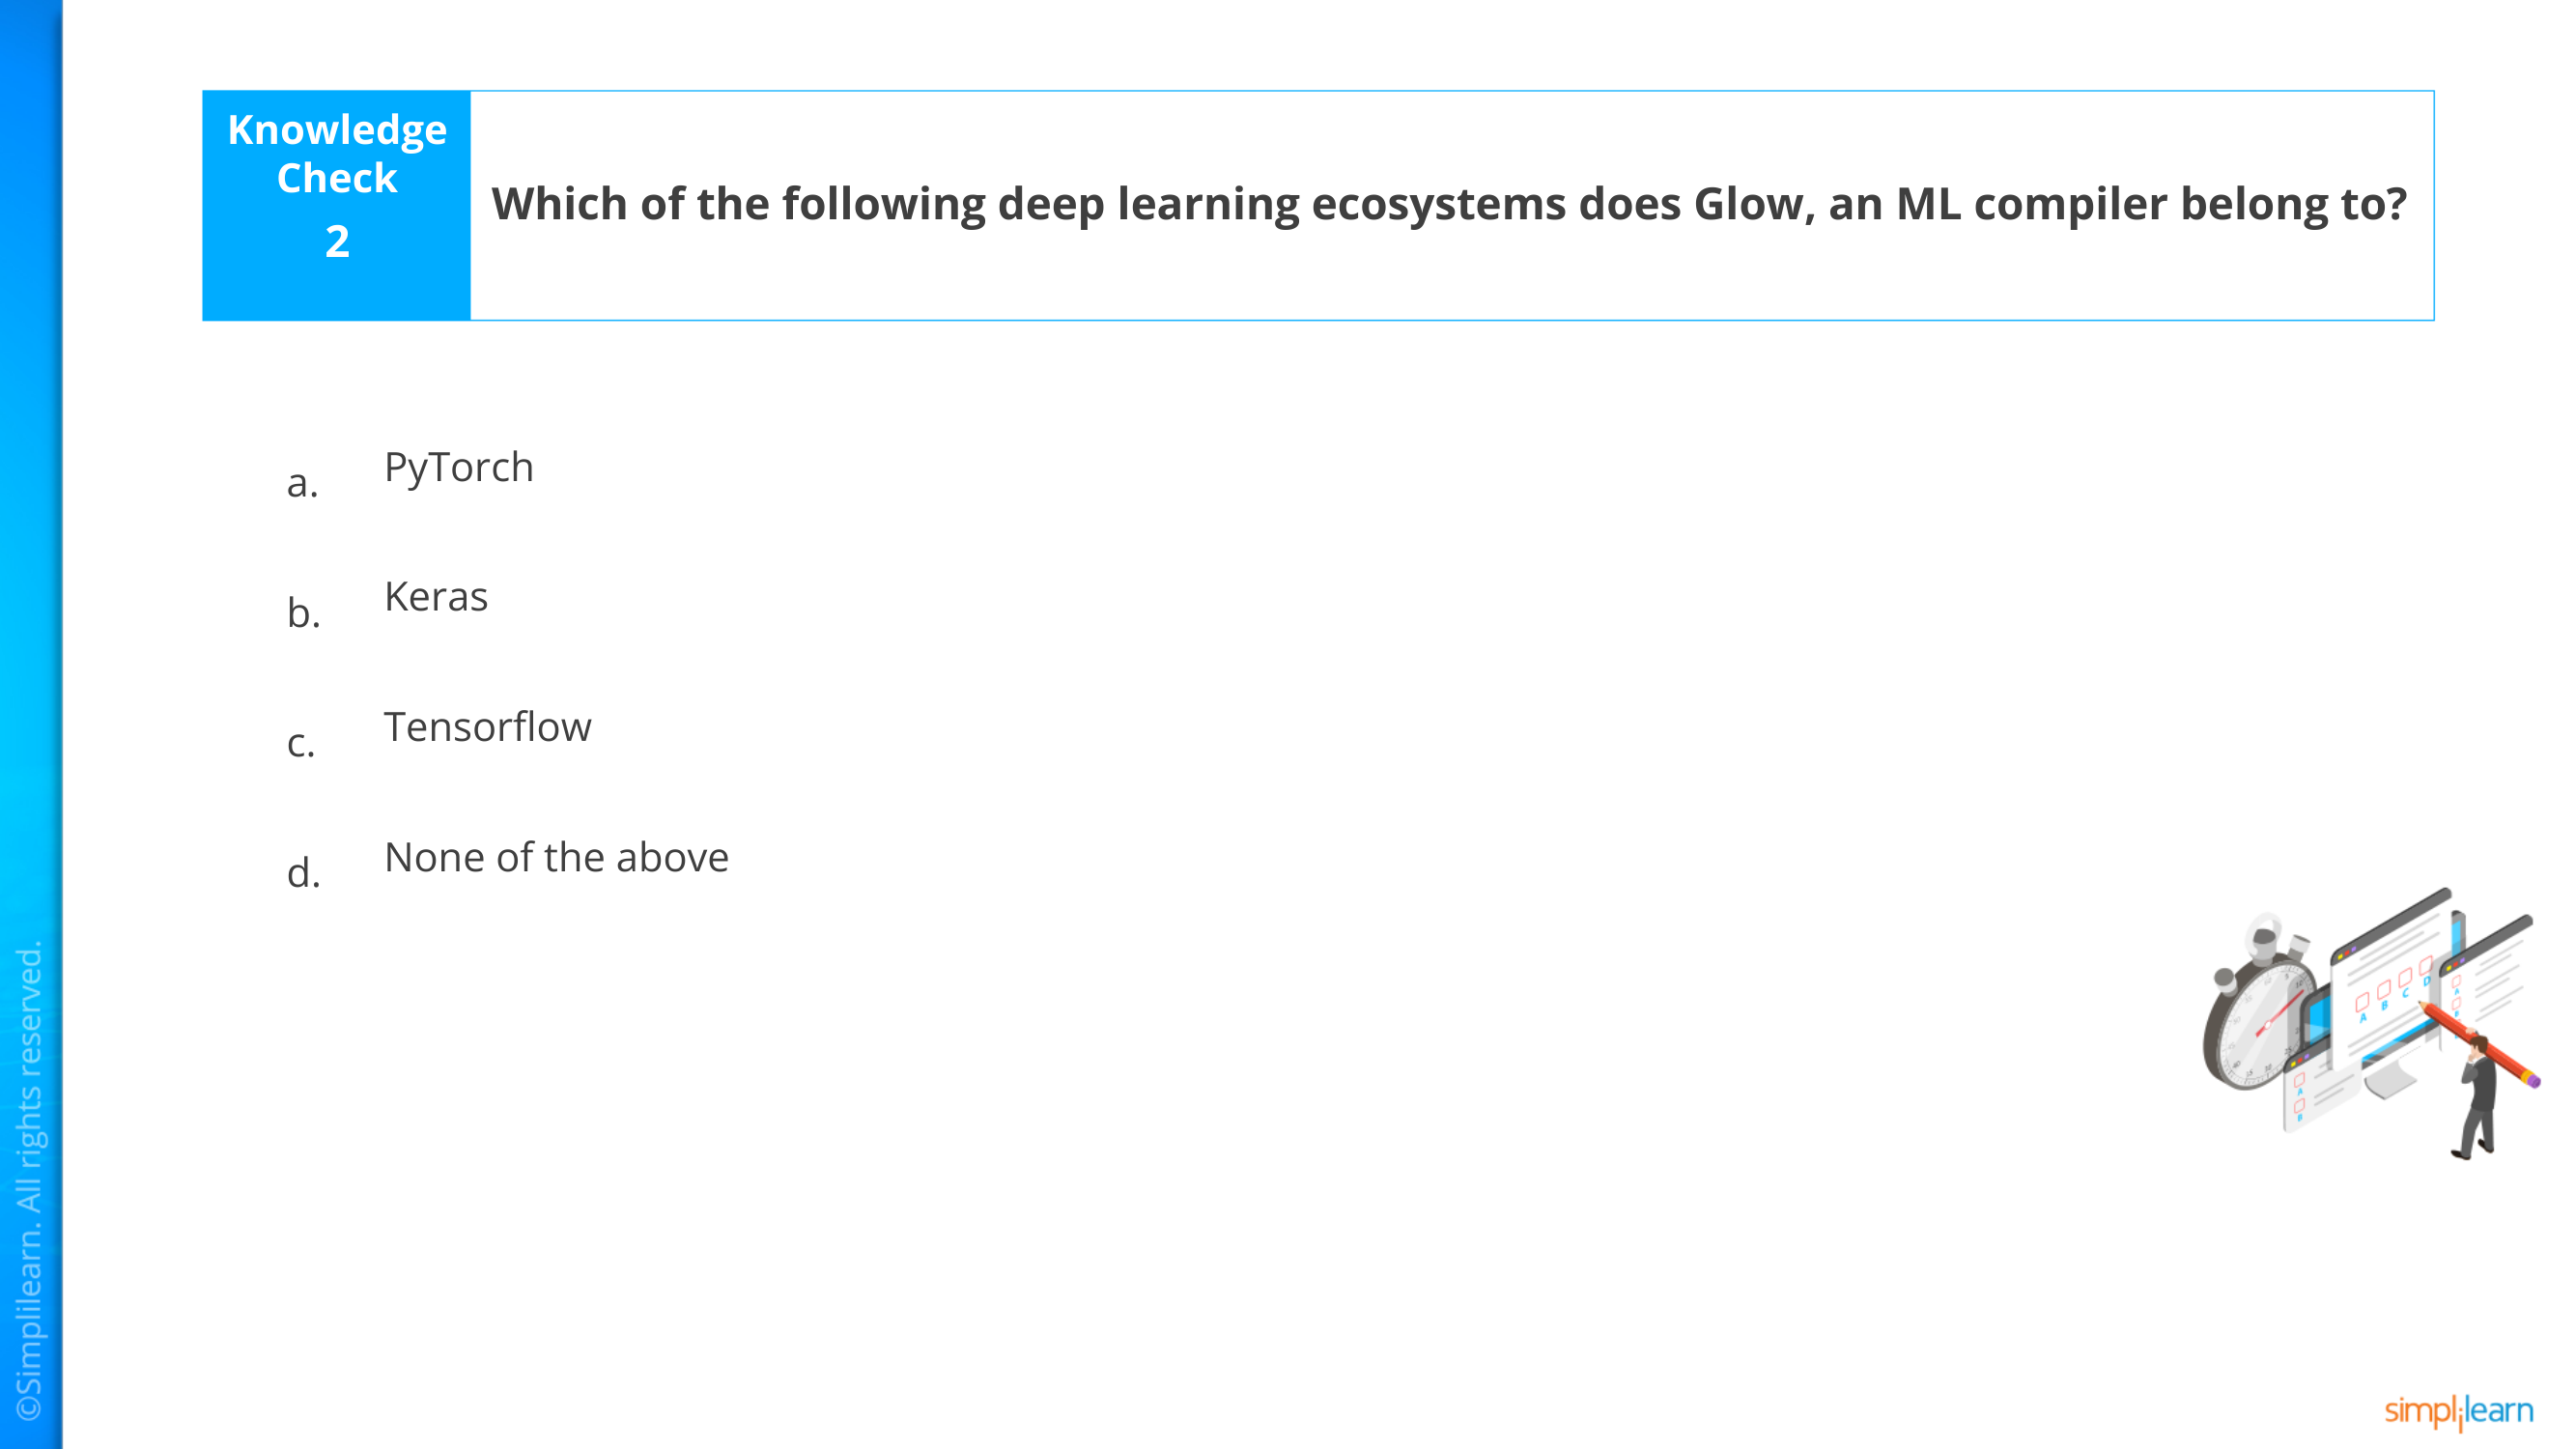

Which of the following deep learning ecosystems does Glow, an ML compiler belong to?
2
PyTorch
Keras
Tensorflow

None of the above